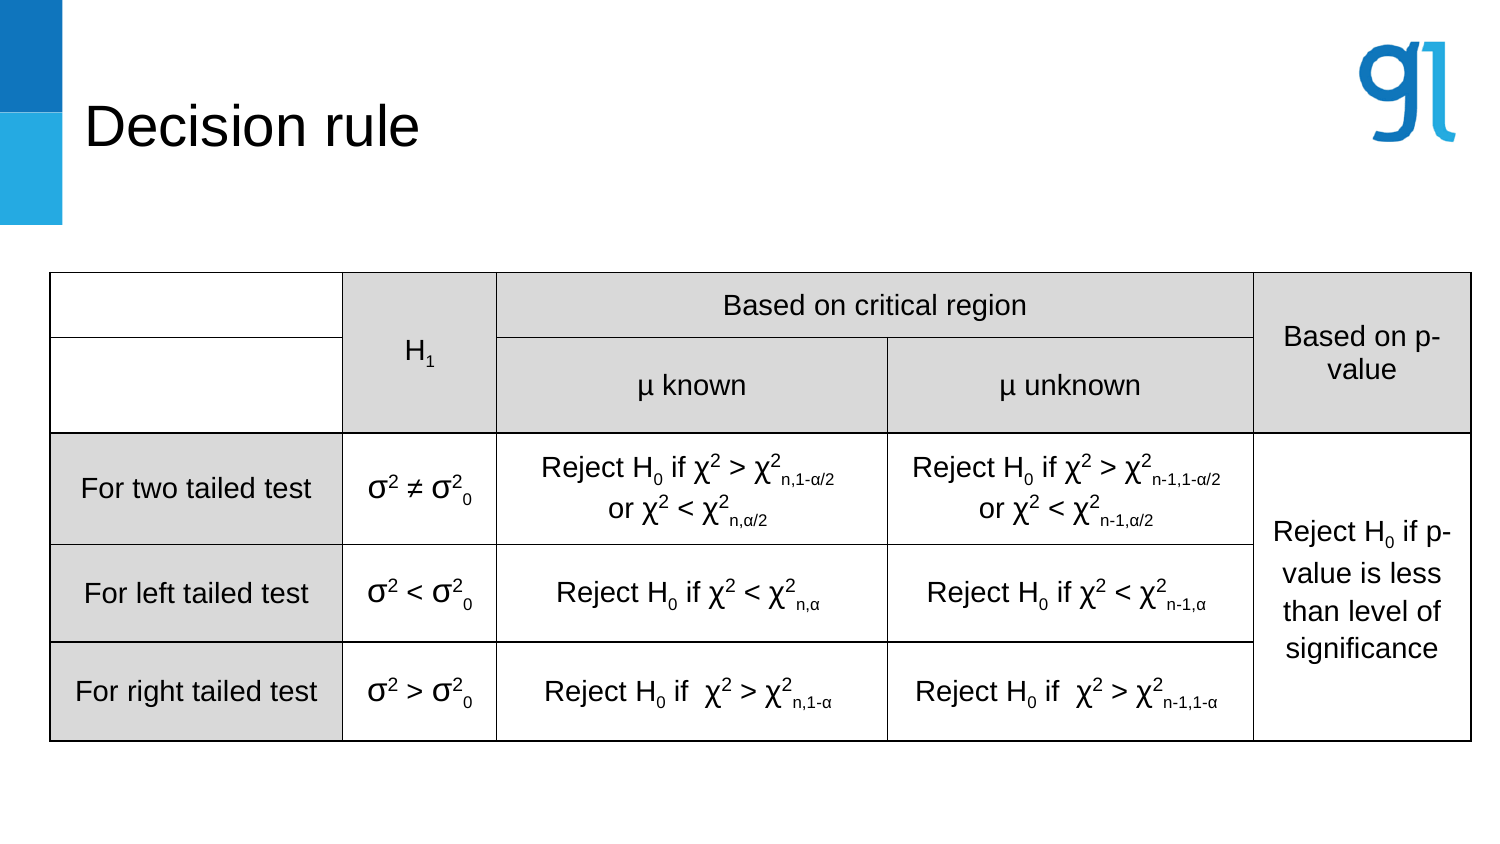

# Decision rule
|  | H1 | Based on critical region |  | Based on p-value |
| --- | --- | --- | --- | --- |
|  |  | µ known | µ unknown |  |
| For two tailed test | σ2 ≠ σ20 | Reject H0 if ꭓ2 > ꭓ2n,1-α/2 or ꭓ2 < ꭓ2n,α/2 | Reject H0 if ꭓ2 > ꭓ2n-1,1-α/2 or ꭓ2 < ꭓ2n-1,α/2 | Reject H0 if p-value is less than level of significance |
| For left tailed test | σ2 < σ20 | Reject H0 if ꭓ2 < ꭓ2n,α | Reject H0 if ꭓ2 < ꭓ2n-1,α |  |
| For right tailed test | σ2 > σ20 | Reject H0 if ꭓ2 > ꭓ2n,1-α | Reject H0 if ꭓ2 > ꭓ2n-1,1-α |  |